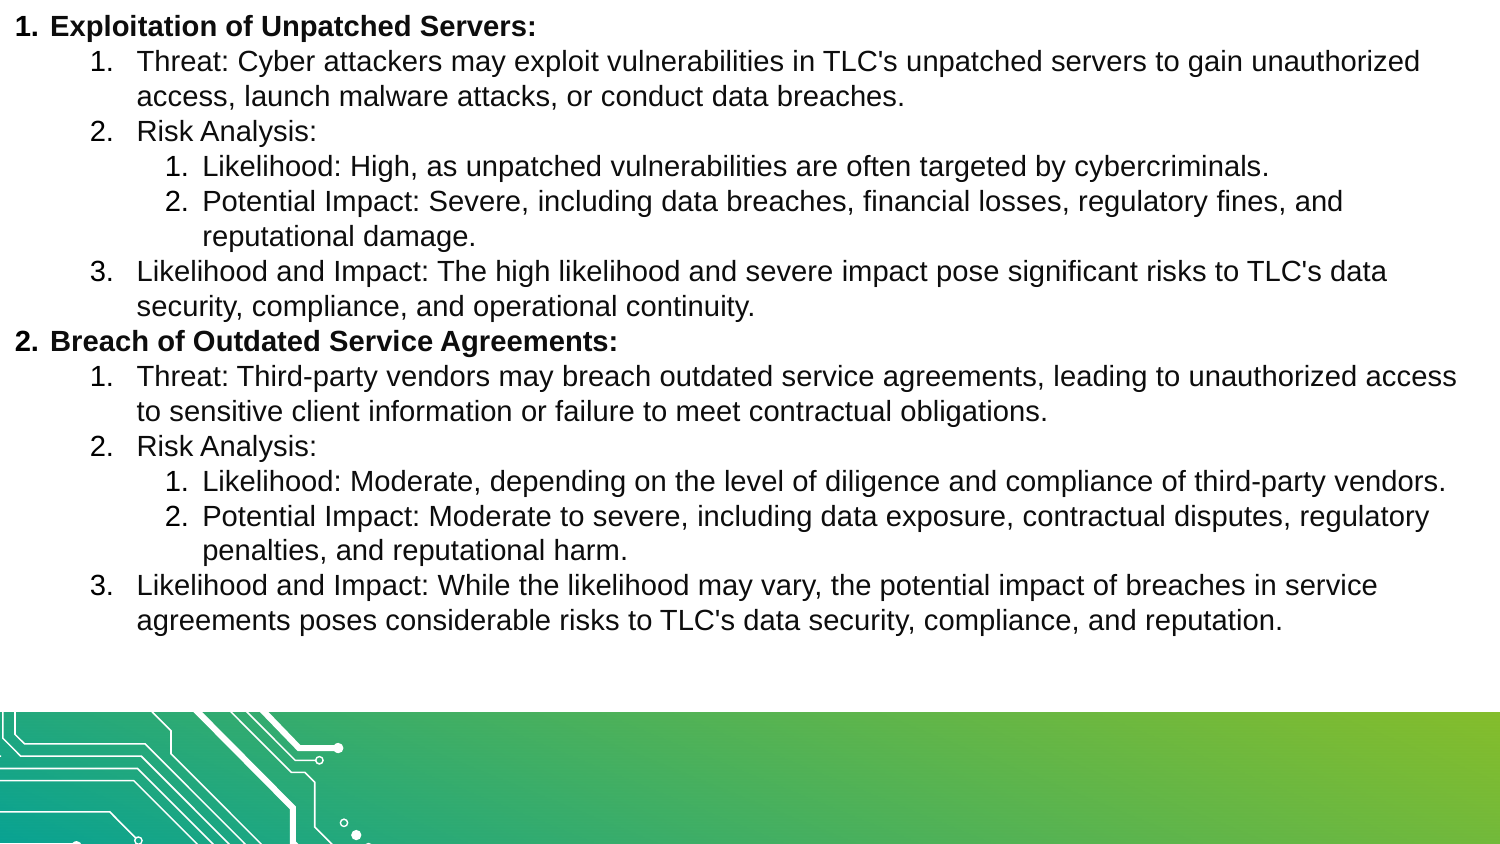

Exploitation of Unpatched Servers:
Threat: Cyber attackers may exploit vulnerabilities in TLC's unpatched servers to gain unauthorized access, launch malware attacks, or conduct data breaches.
Risk Analysis:
Likelihood: High, as unpatched vulnerabilities are often targeted by cybercriminals.
Potential Impact: Severe, including data breaches, financial losses, regulatory fines, and reputational damage.
Likelihood and Impact: The high likelihood and severe impact pose significant risks to TLC's data security, compliance, and operational continuity.
Breach of Outdated Service Agreements:
Threat: Third-party vendors may breach outdated service agreements, leading to unauthorized access to sensitive client information or failure to meet contractual obligations.
Risk Analysis:
Likelihood: Moderate, depending on the level of diligence and compliance of third-party vendors.
Potential Impact: Moderate to severe, including data exposure, contractual disputes, regulatory penalties, and reputational harm.
Likelihood and Impact: While the likelihood may vary, the potential impact of breaches in service agreements poses considerable risks to TLC's data security, compliance, and reputation.